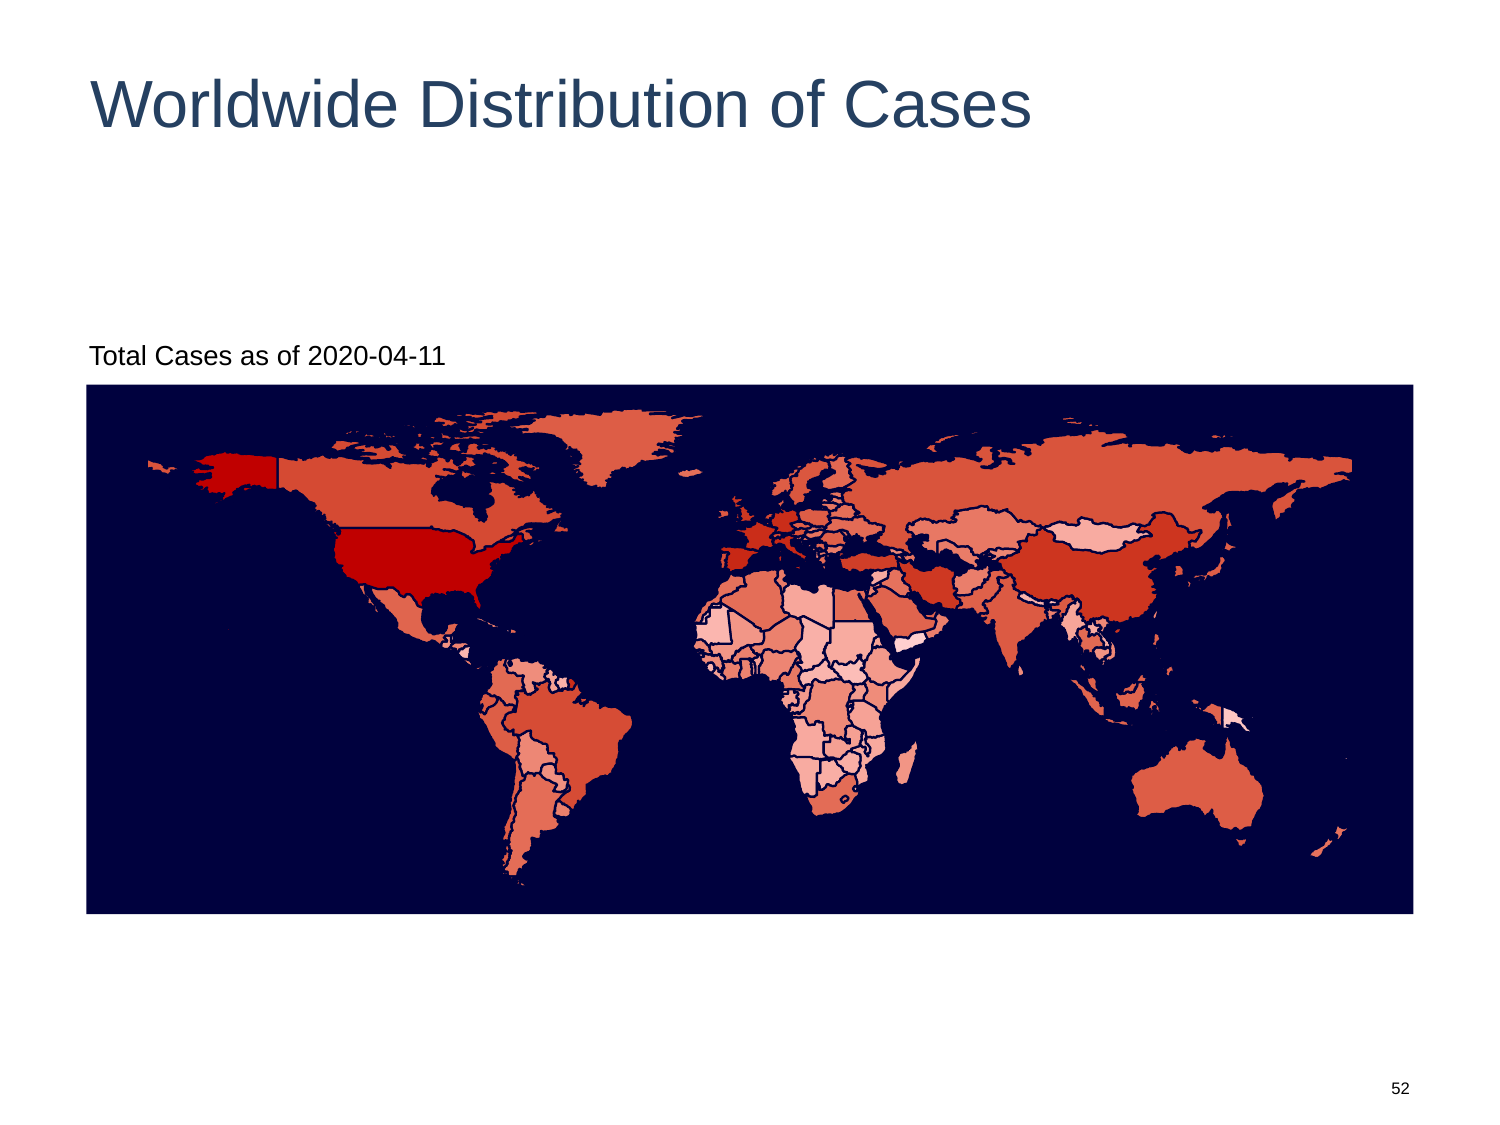

# Worldwide Distribution of Cases

Total Cases as of 2020-04-11

52